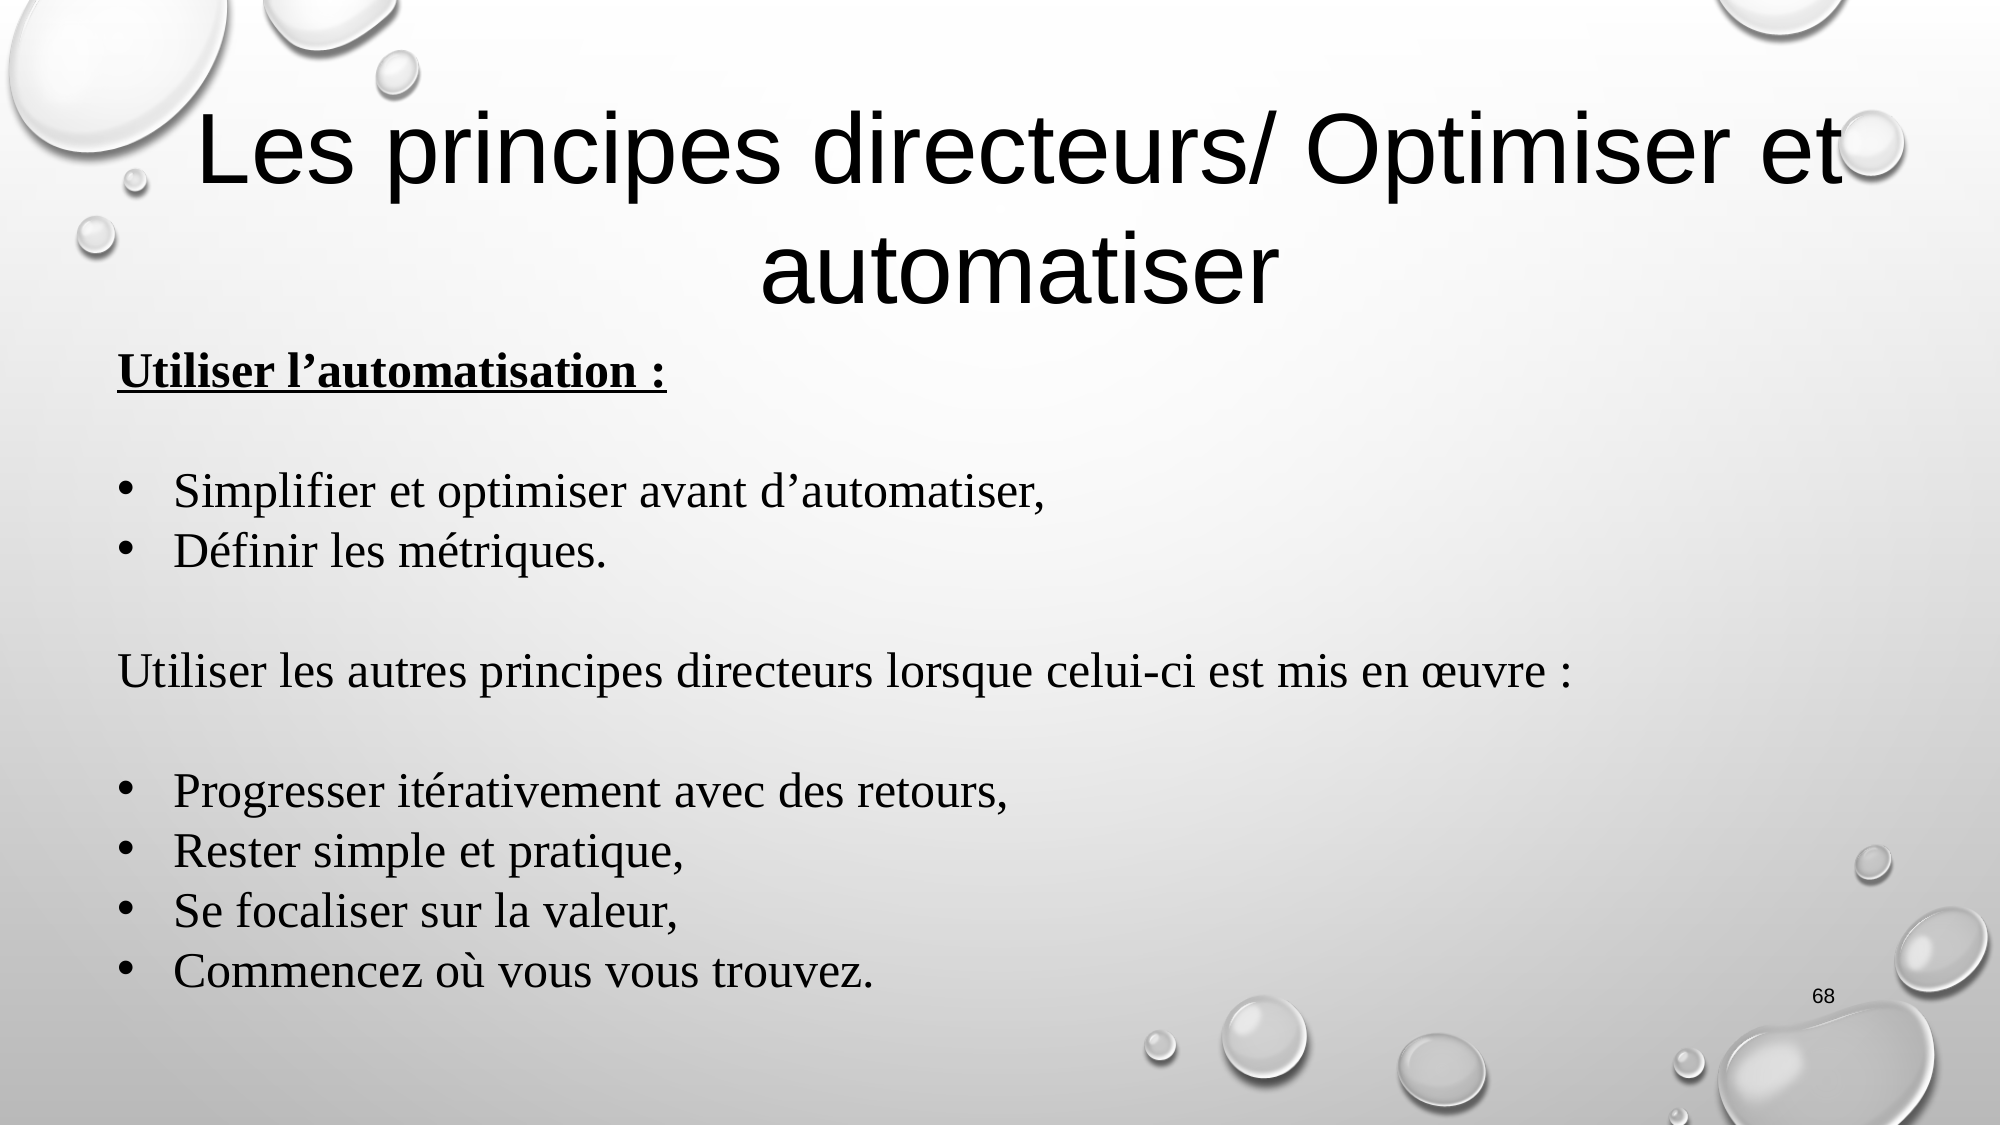

Les principes directeurs/ Optimiser et automatiser
Utiliser l’automatisation :

Simplifier et optimiser avant d’automatiser,
Définir les métriques.

Utiliser les autres principes directeurs lorsque celui-ci est mis en œuvre :

Progresser itérativement avec des retours,
Rester simple et pratique,
Se focaliser sur la valeur,
Commencez où vous vous trouvez.
68